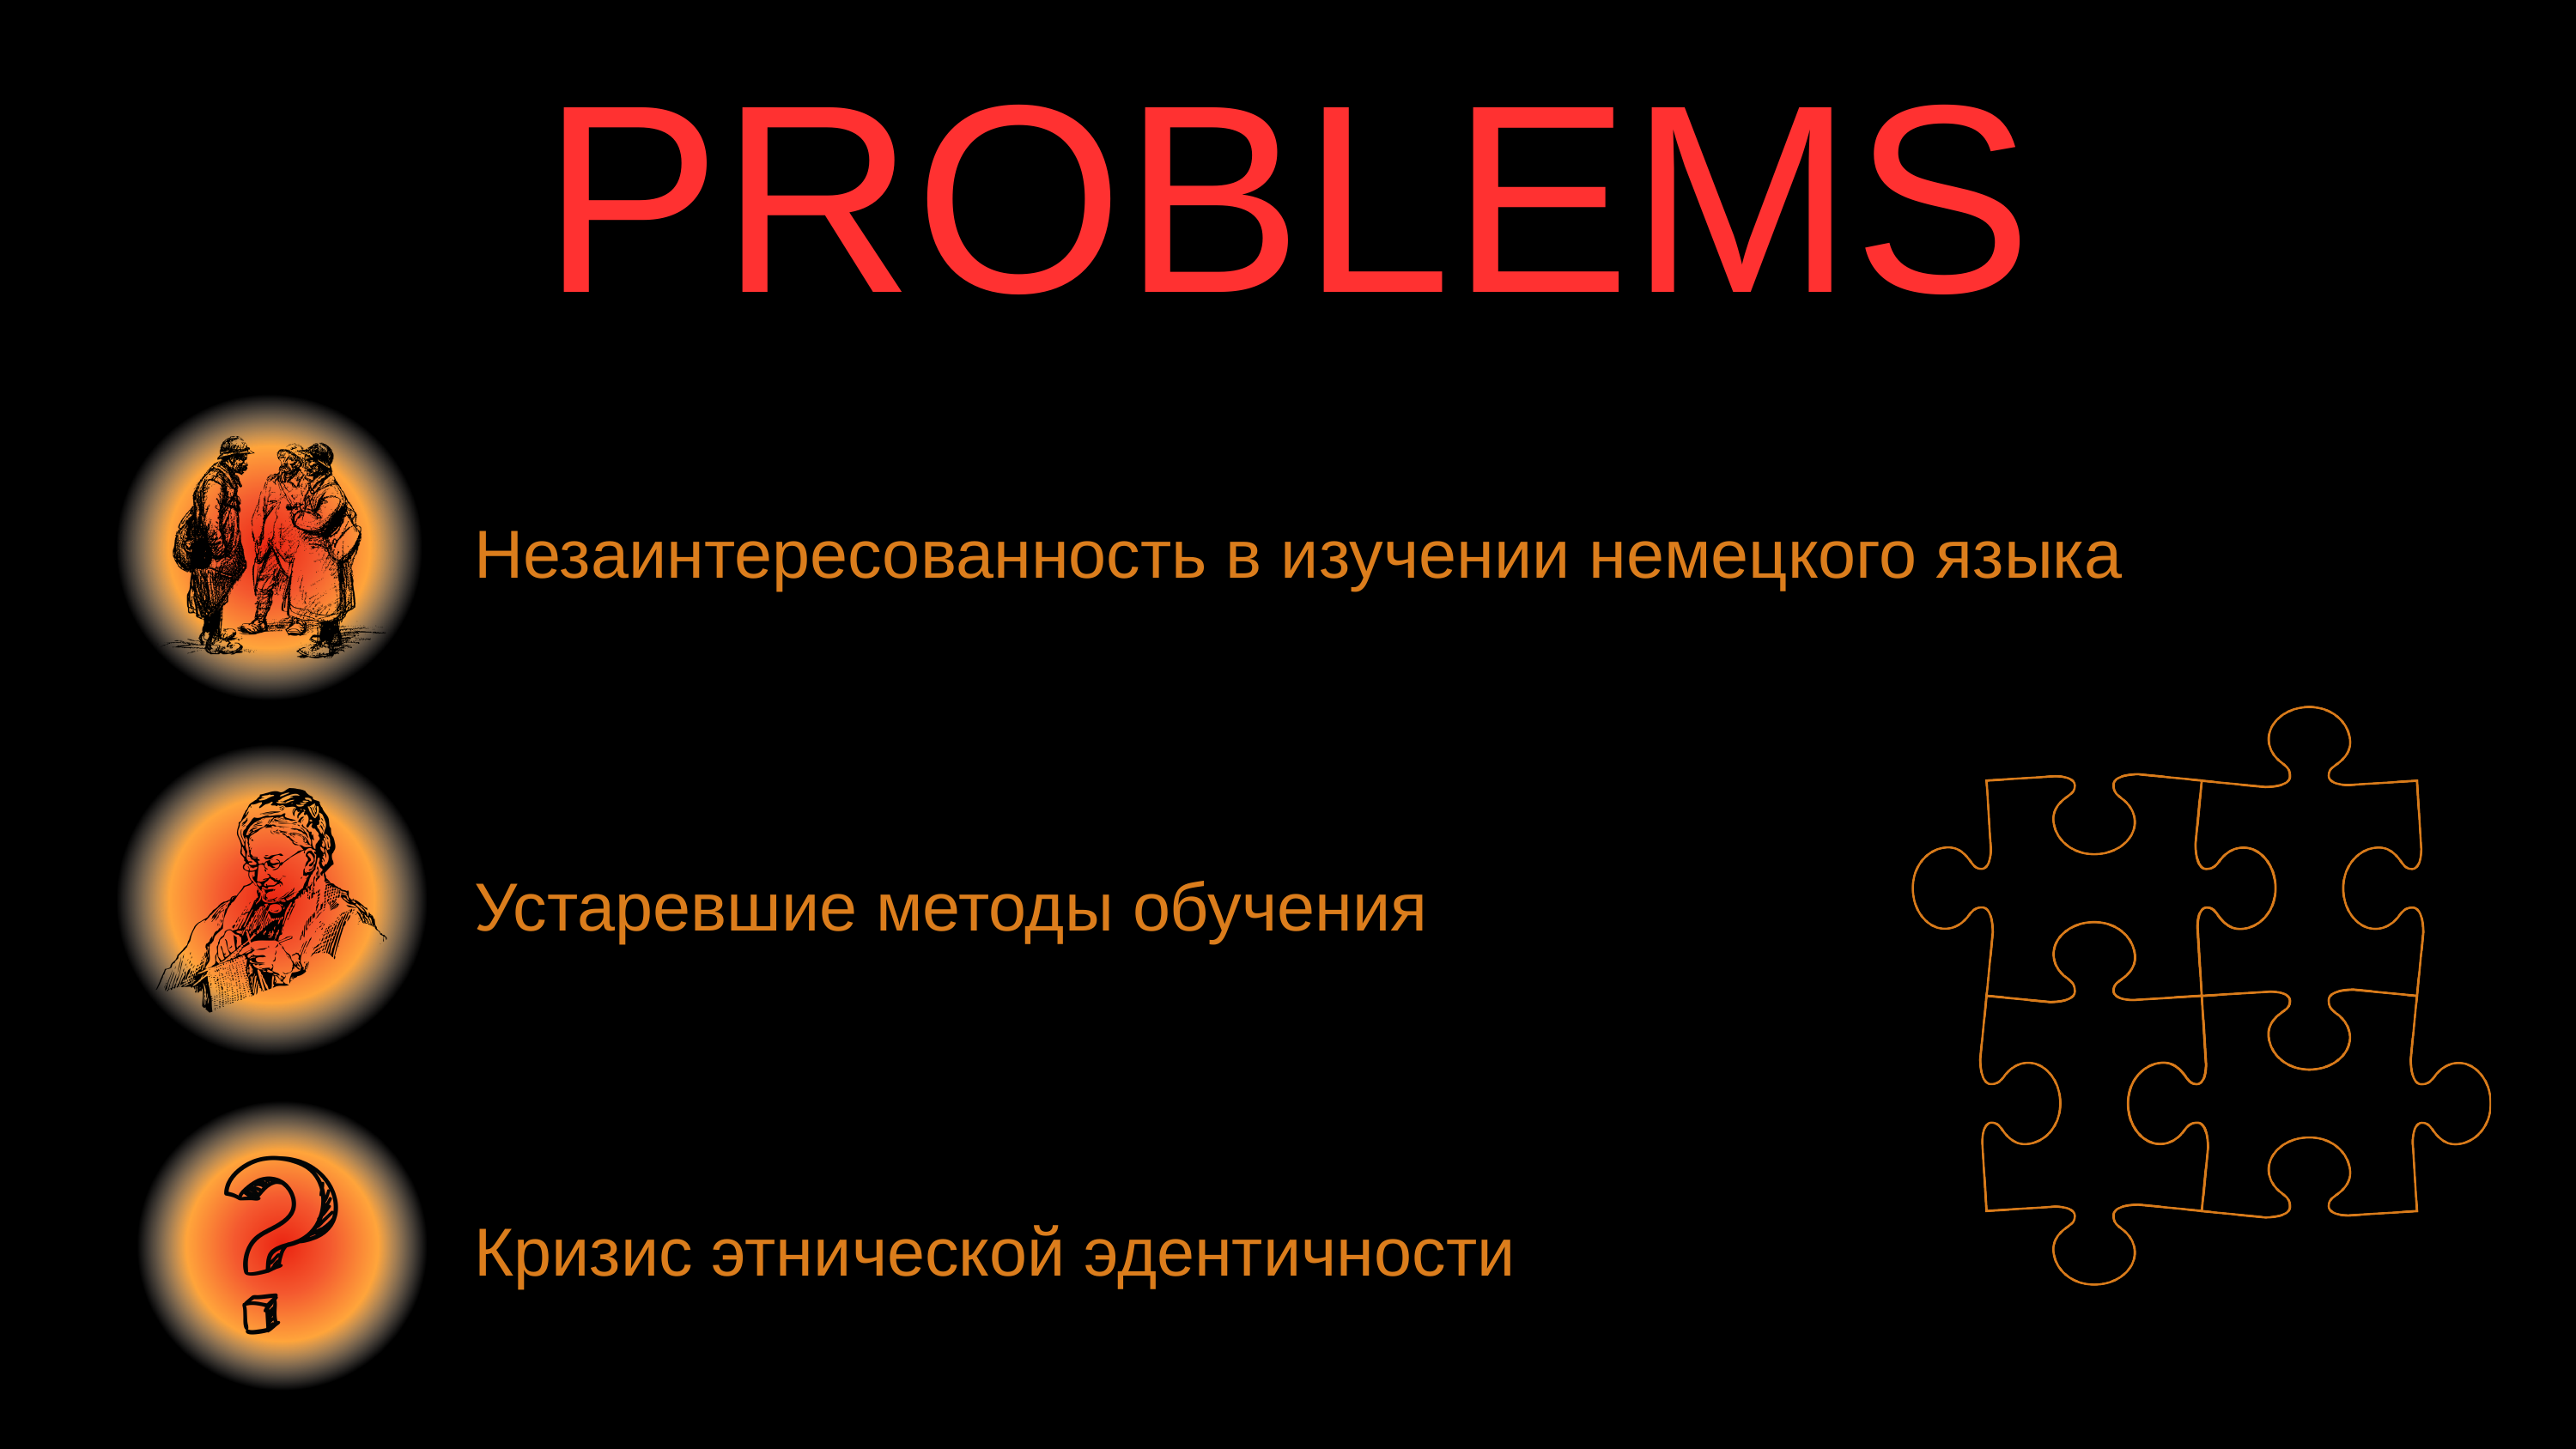

PROBLEMS

Незаинтересованность в изучении немецкого языка

Устаревшие методы обучения

Кризис этнической эдентичности